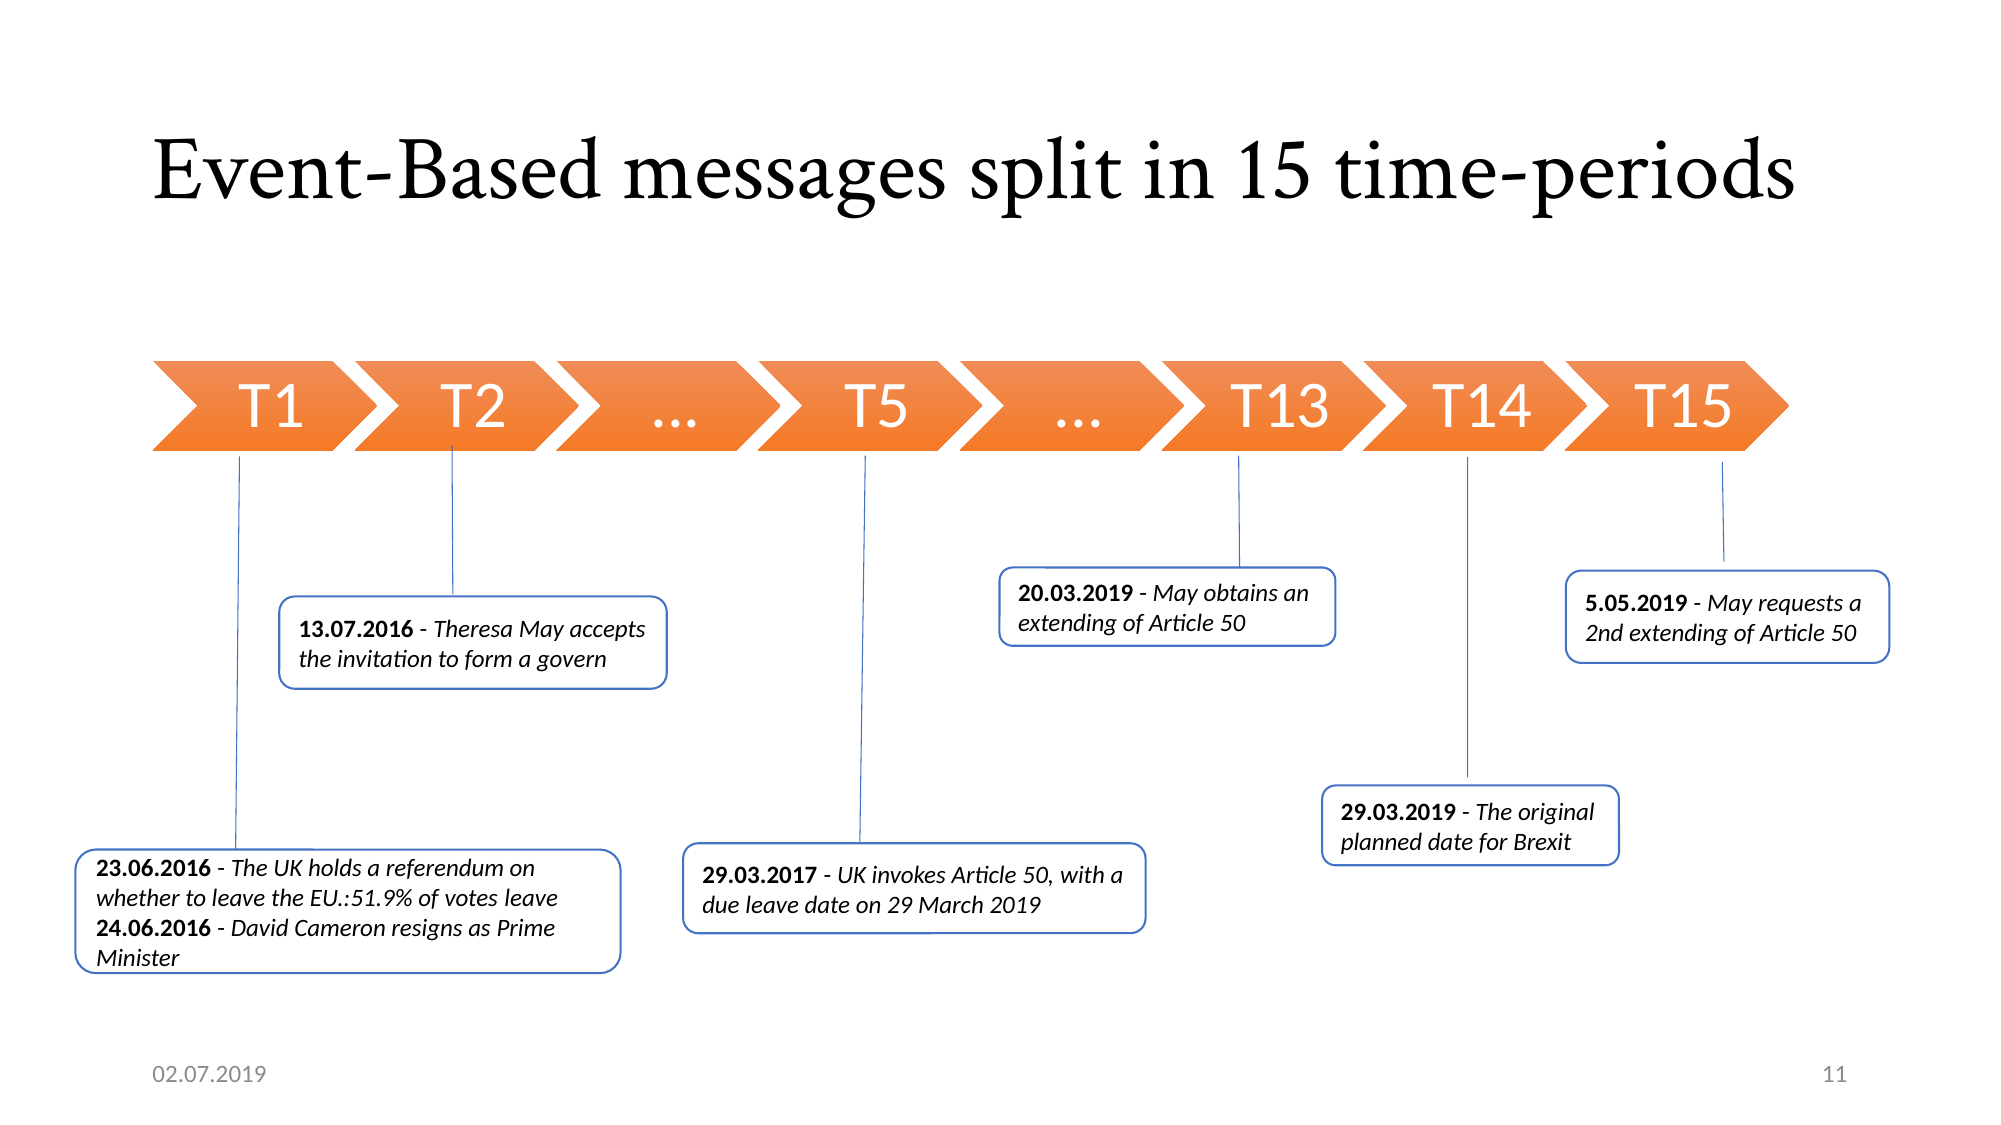

T1
T2
...
T5
...
T13
T14
T15
# Event-Based messages split in 15 time-periods
20.03.2019 - May obtains an extending of Article 50
5.05.2019 - May requests a 2nd extending of Article 50
13.07.2016 - Theresa May accepts the invitation to form a govern
29.03.2019 - The original planned date for Brexit
29.03.2017 - UK invokes Article 50, with a due leave date on 29 March 2019
23.06.2016 - The UK holds a referendum on whether to leave the EU.:51.9% of votes leave
24.06.2016 - David Cameron resigns as Prime Minister
02.07.2019
11